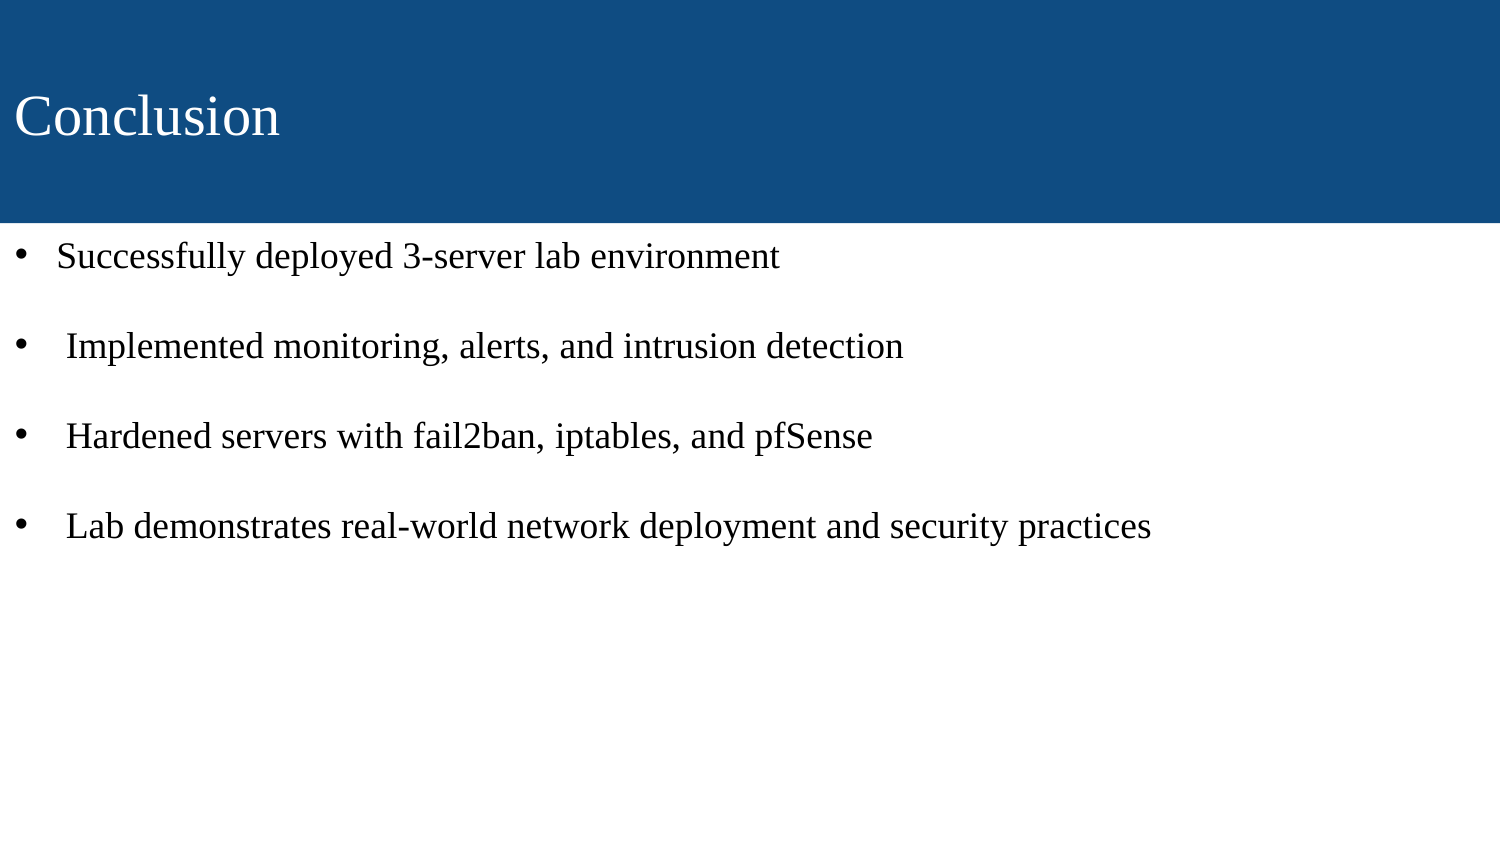

Conclusion
   Successfully deployed 3-server lab environment

    Implemented monitoring, alerts, and intrusion detection

    Hardened servers with fail2ban, iptables, and pfSense

    Lab demonstrates real-world network deployment and security practices